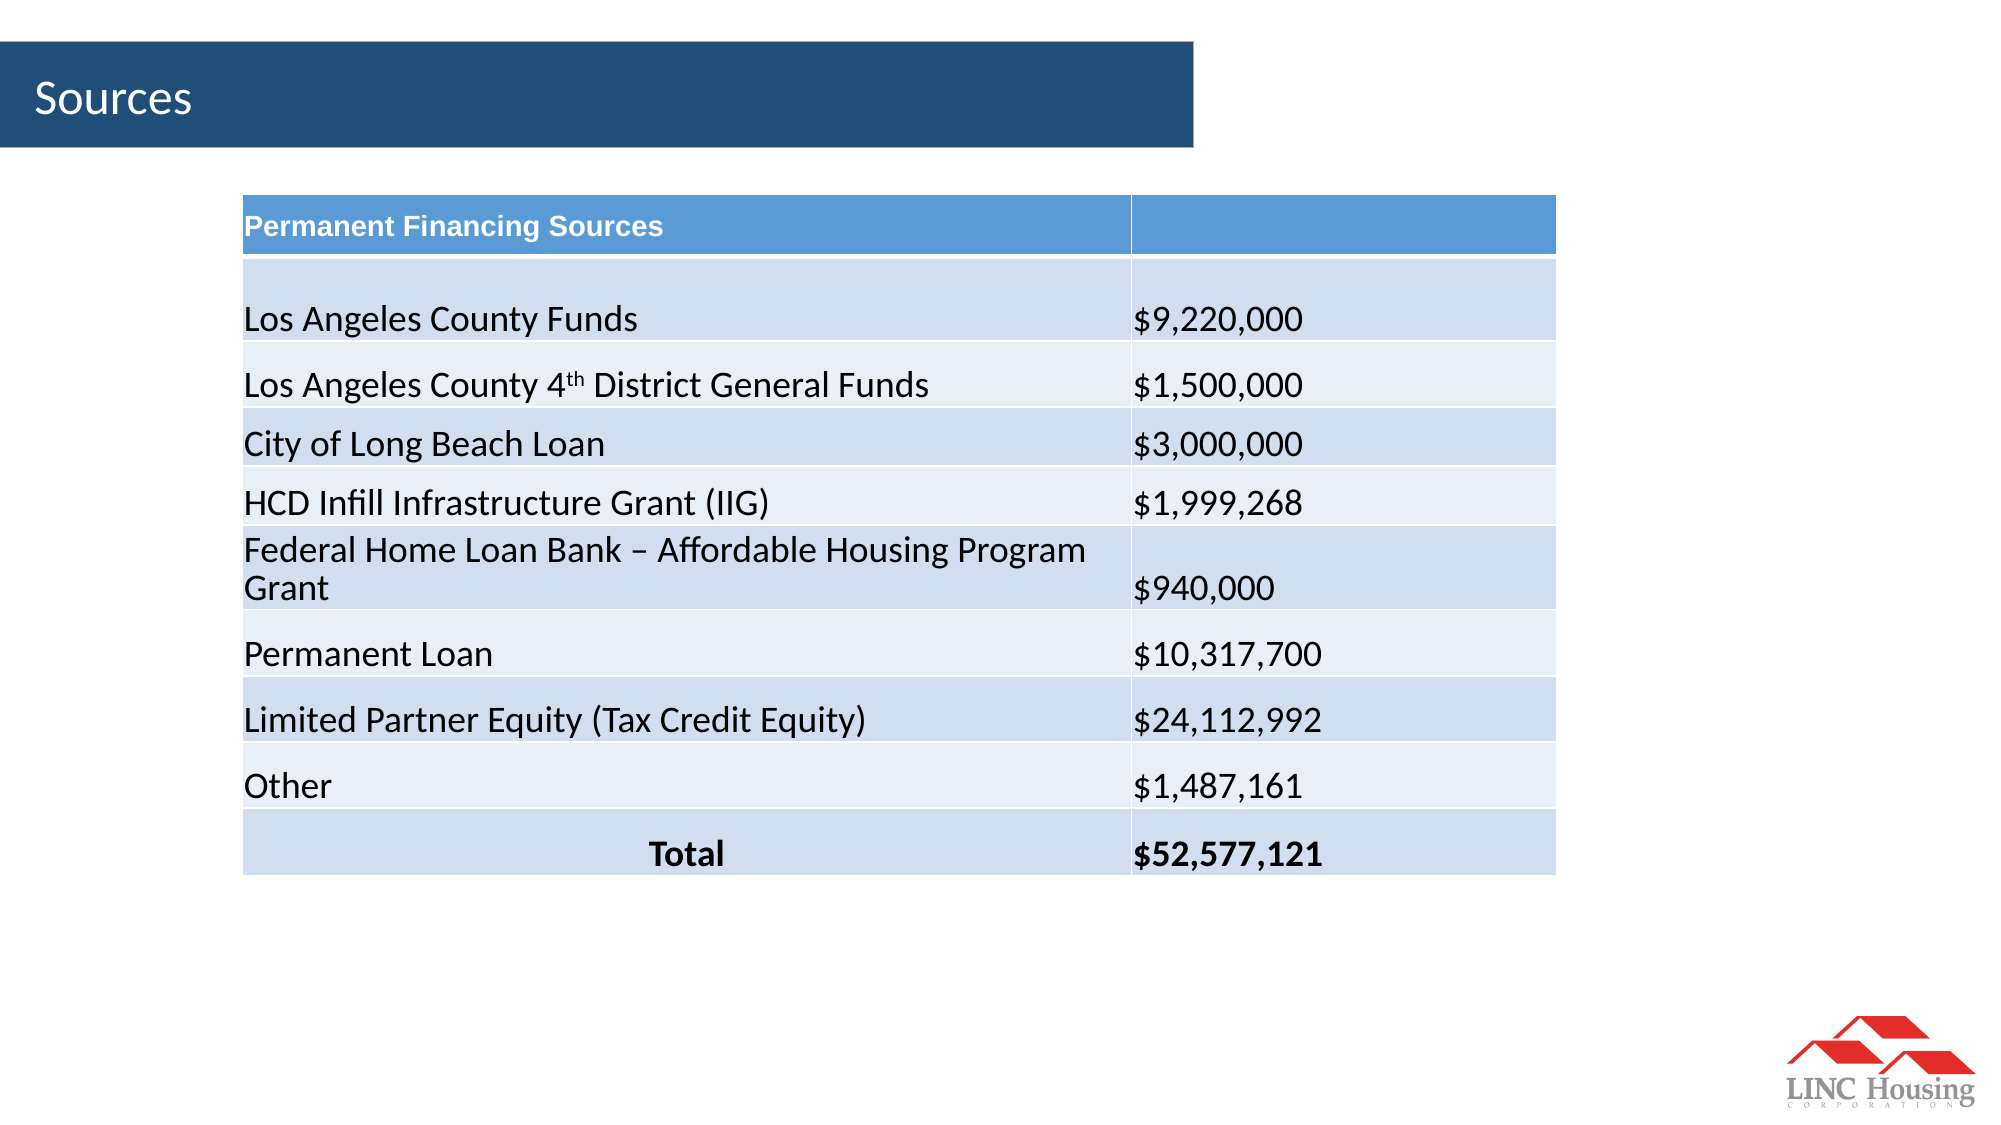

Sources
| Permanent Financing Sources |  |
| --- | --- |
| Los Angeles County Funds | $9,220,000 |
| Los Angeles County 4th District General Funds | $1,500,000 |
| City of Long Beach Loan | $3,000,000 |
| HCD Infill Infrastructure Grant (IIG) | $1,999,268 |
| Federal Home Loan Bank – Affordable Housing Program Grant | $940,000 |
| Permanent Loan | $10,317,700 |
| Limited Partner Equity (Tax Credit Equity) | $24,112,992 |
| Other | $1,487,161 |
| Total | $52,577,121 |